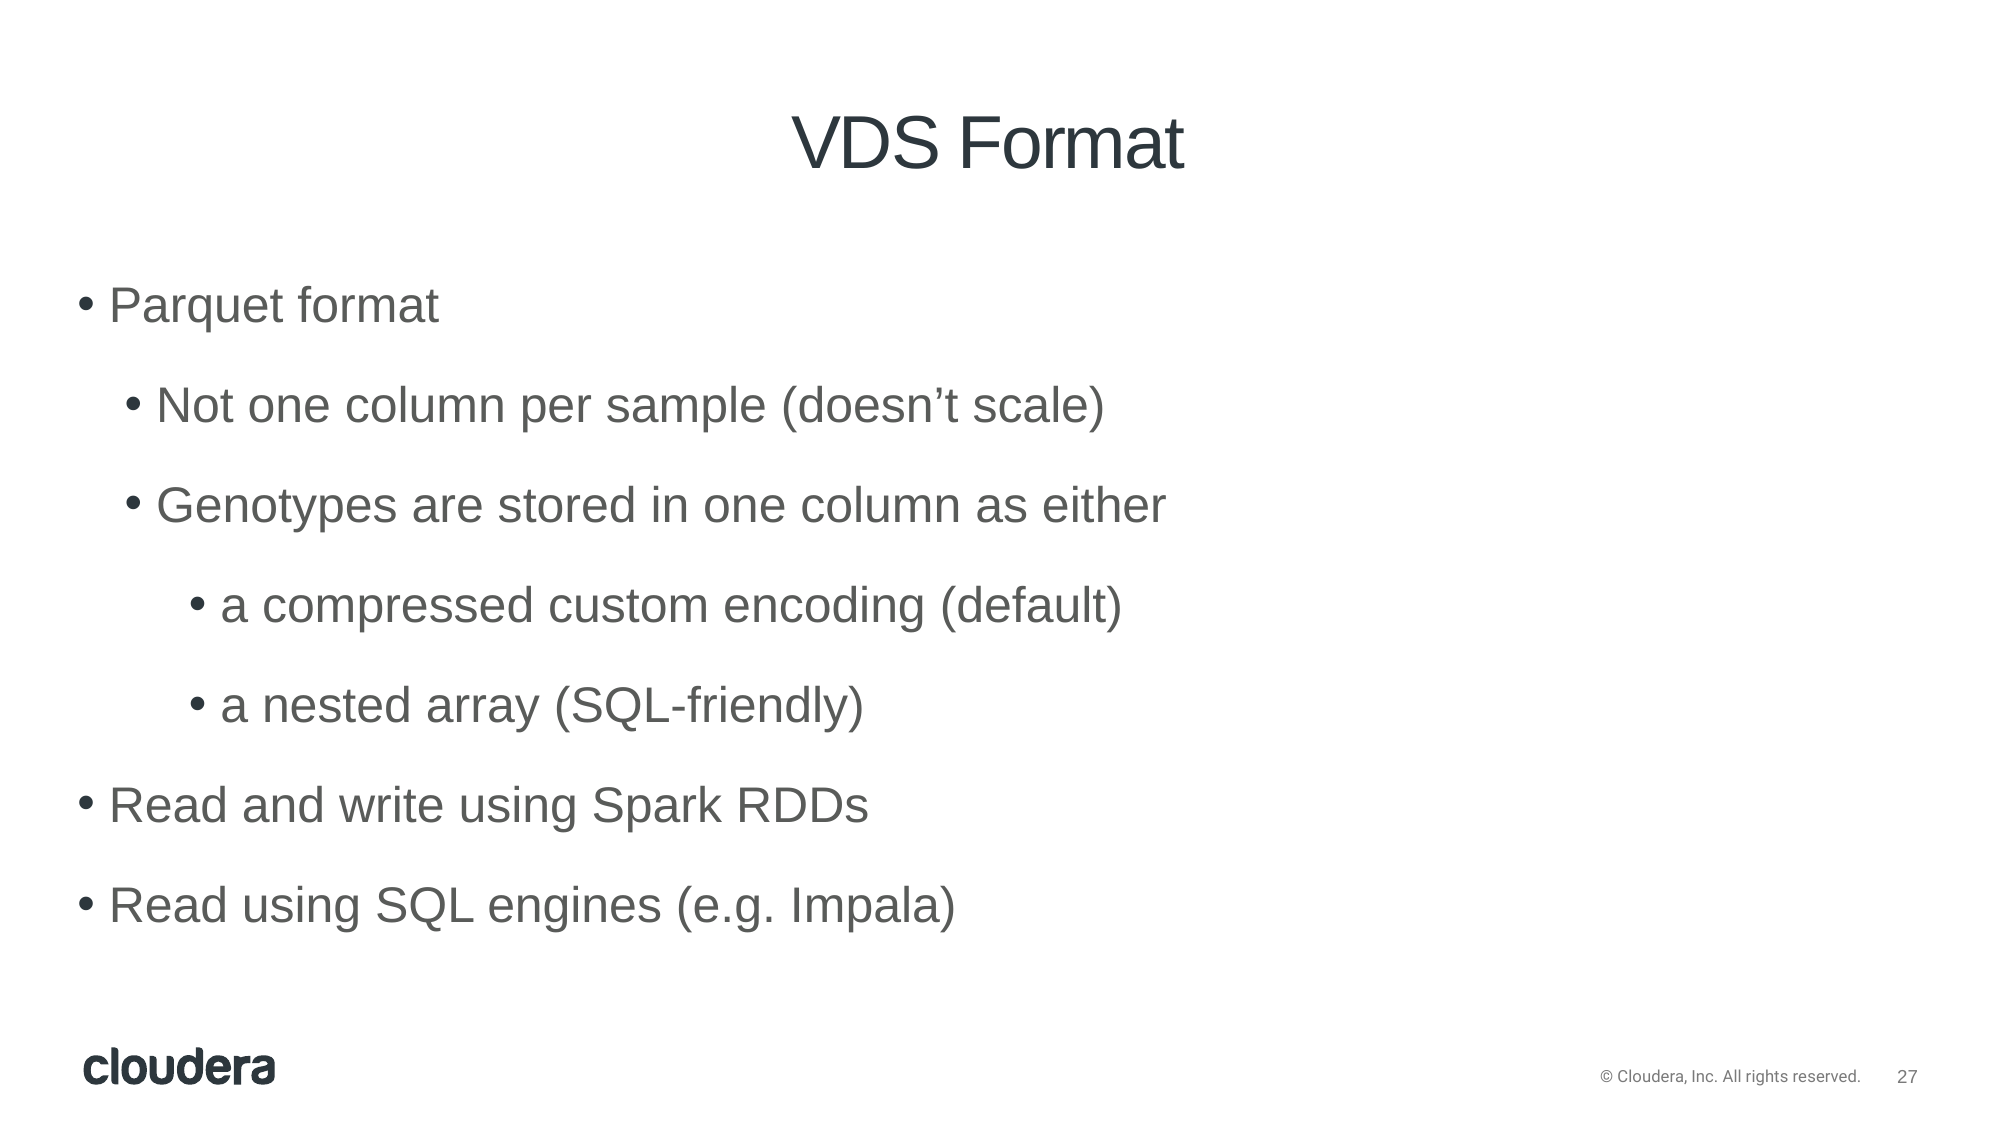

# VDS Format
 Parquet format
 Not one column per sample (doesn’t scale)
 Genotypes are stored in one column as either
 a compressed custom encoding (default)
 a nested array (SQL-friendly)
 Read and write using Spark RDDs
 Read using SQL engines (e.g. Impala)